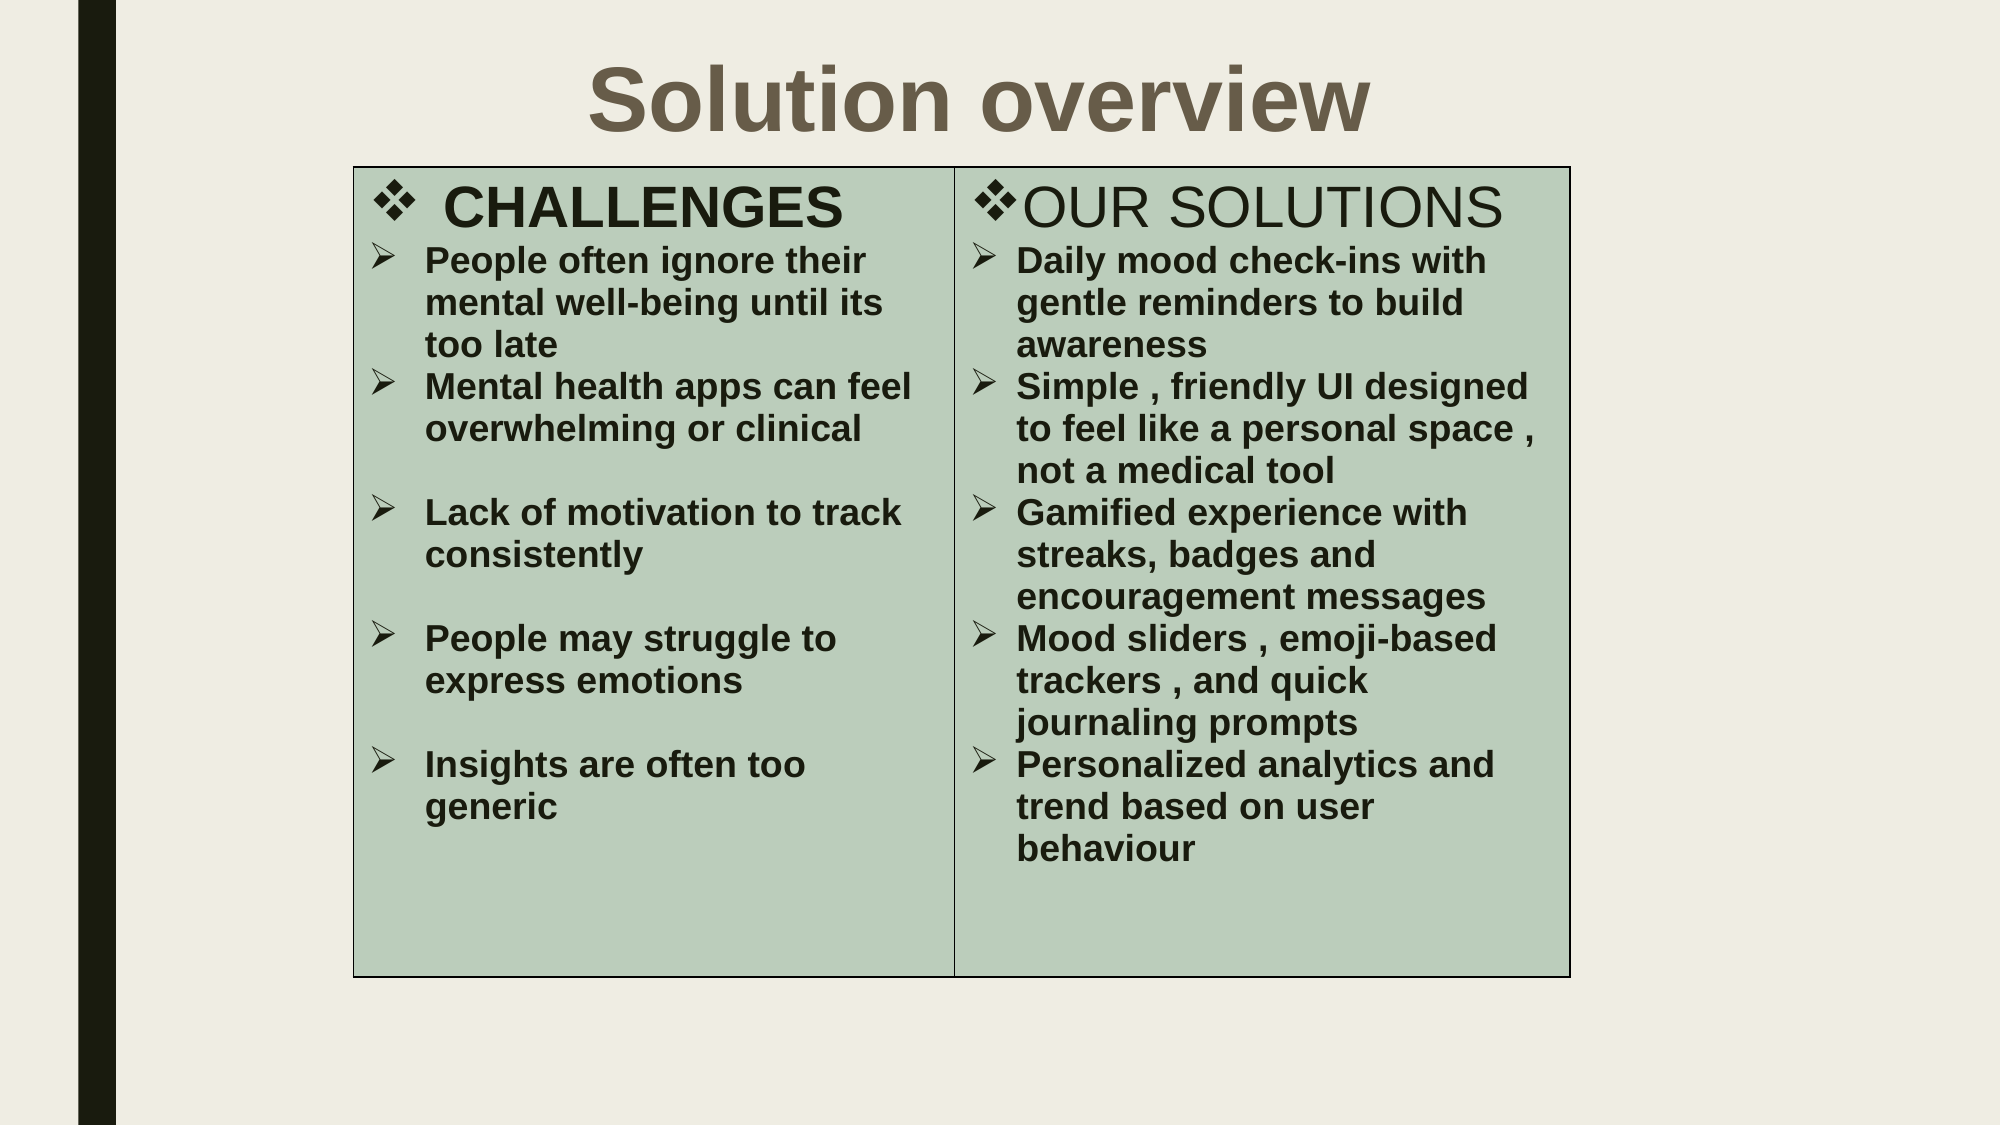

# Solution overview
| CHALLENGES People often ignore their mental well-being until its too late Mental health apps can feel overwhelming or clinical Lack of motivation to track consistently People may struggle to express emotions Insights are often too generic | OUR SOLUTIONS Daily mood check-ins with gentle reminders to build awareness Simple , friendly UI designed to feel like a personal space , not a medical tool Gamified experience with streaks, badges and encouragement messages Mood sliders , emoji-based trackers , and quick journaling prompts Personalized analytics and trend based on user behaviour |
| --- | --- |